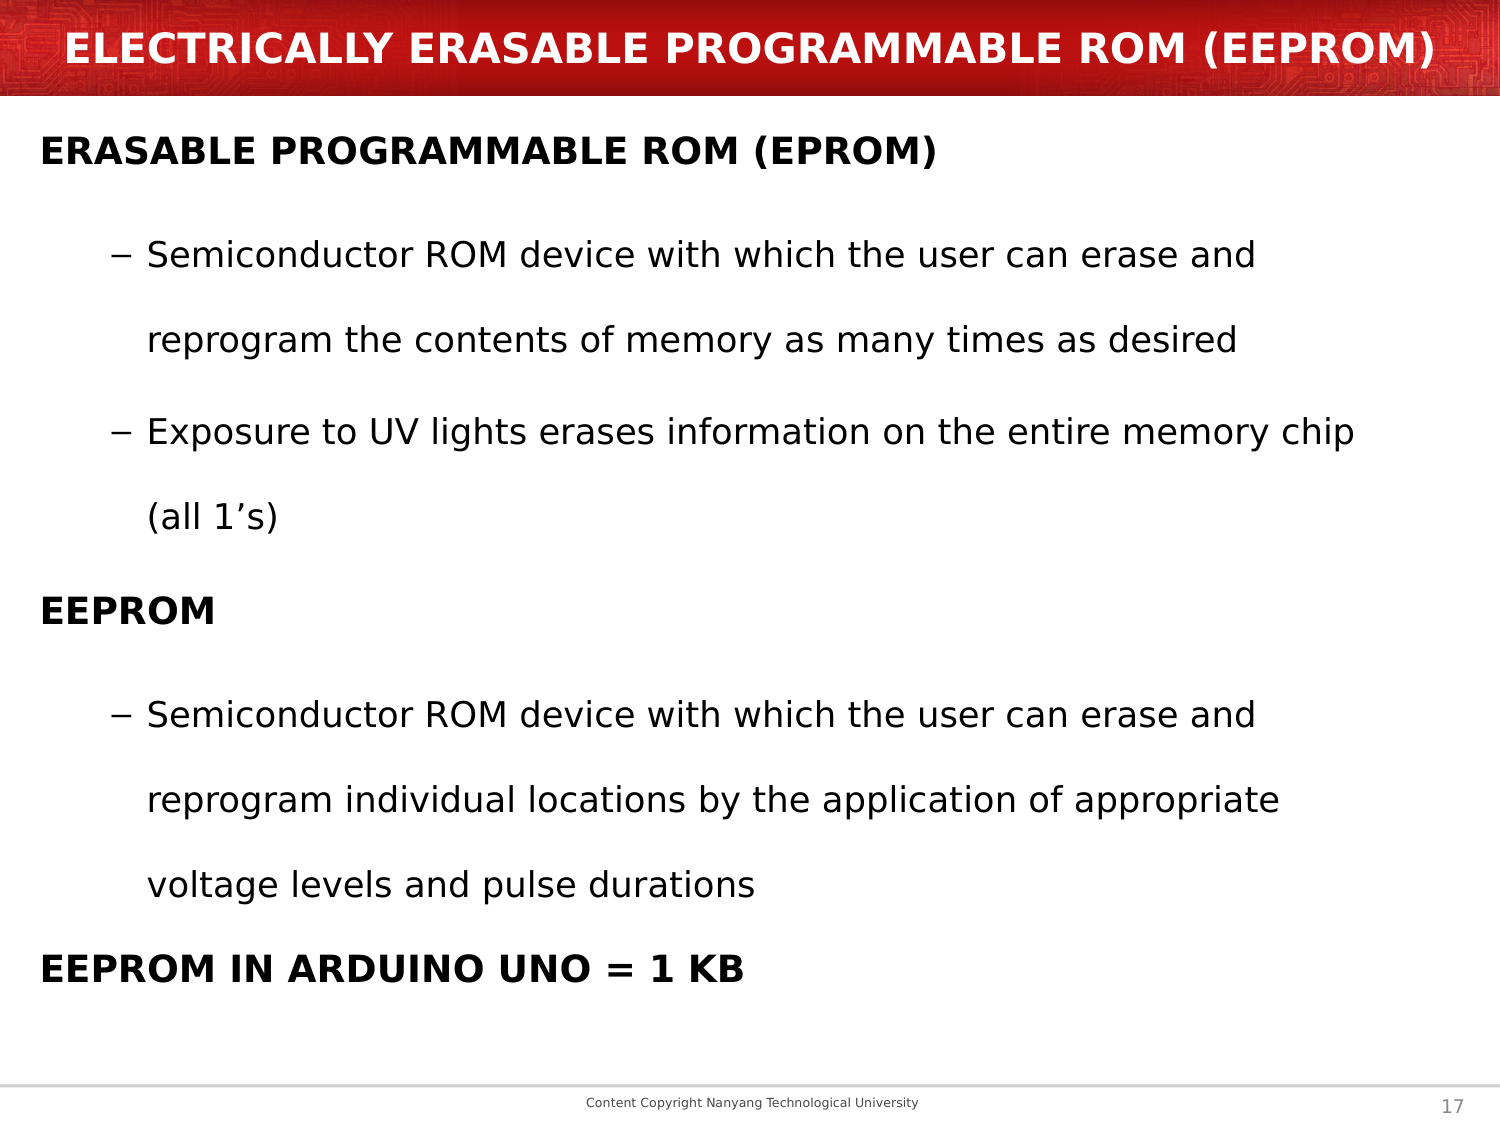

# ELECTRICALLY ERASABLE PROGRAMMABLE ROM (EEPROM)
Erasable programmable rom (eprom)
Semiconductor ROM device with which the user can erase and reprogram the contents of memory as many times as desired
Exposure to UV lights erases information on the entire memory chip (all 1’s)
eEprom
Semiconductor ROM device with which the user can erase and reprogram individual locations by the application of appropriate voltage levels and pulse durations

EEPROM in Arduino Uno = 1 kB